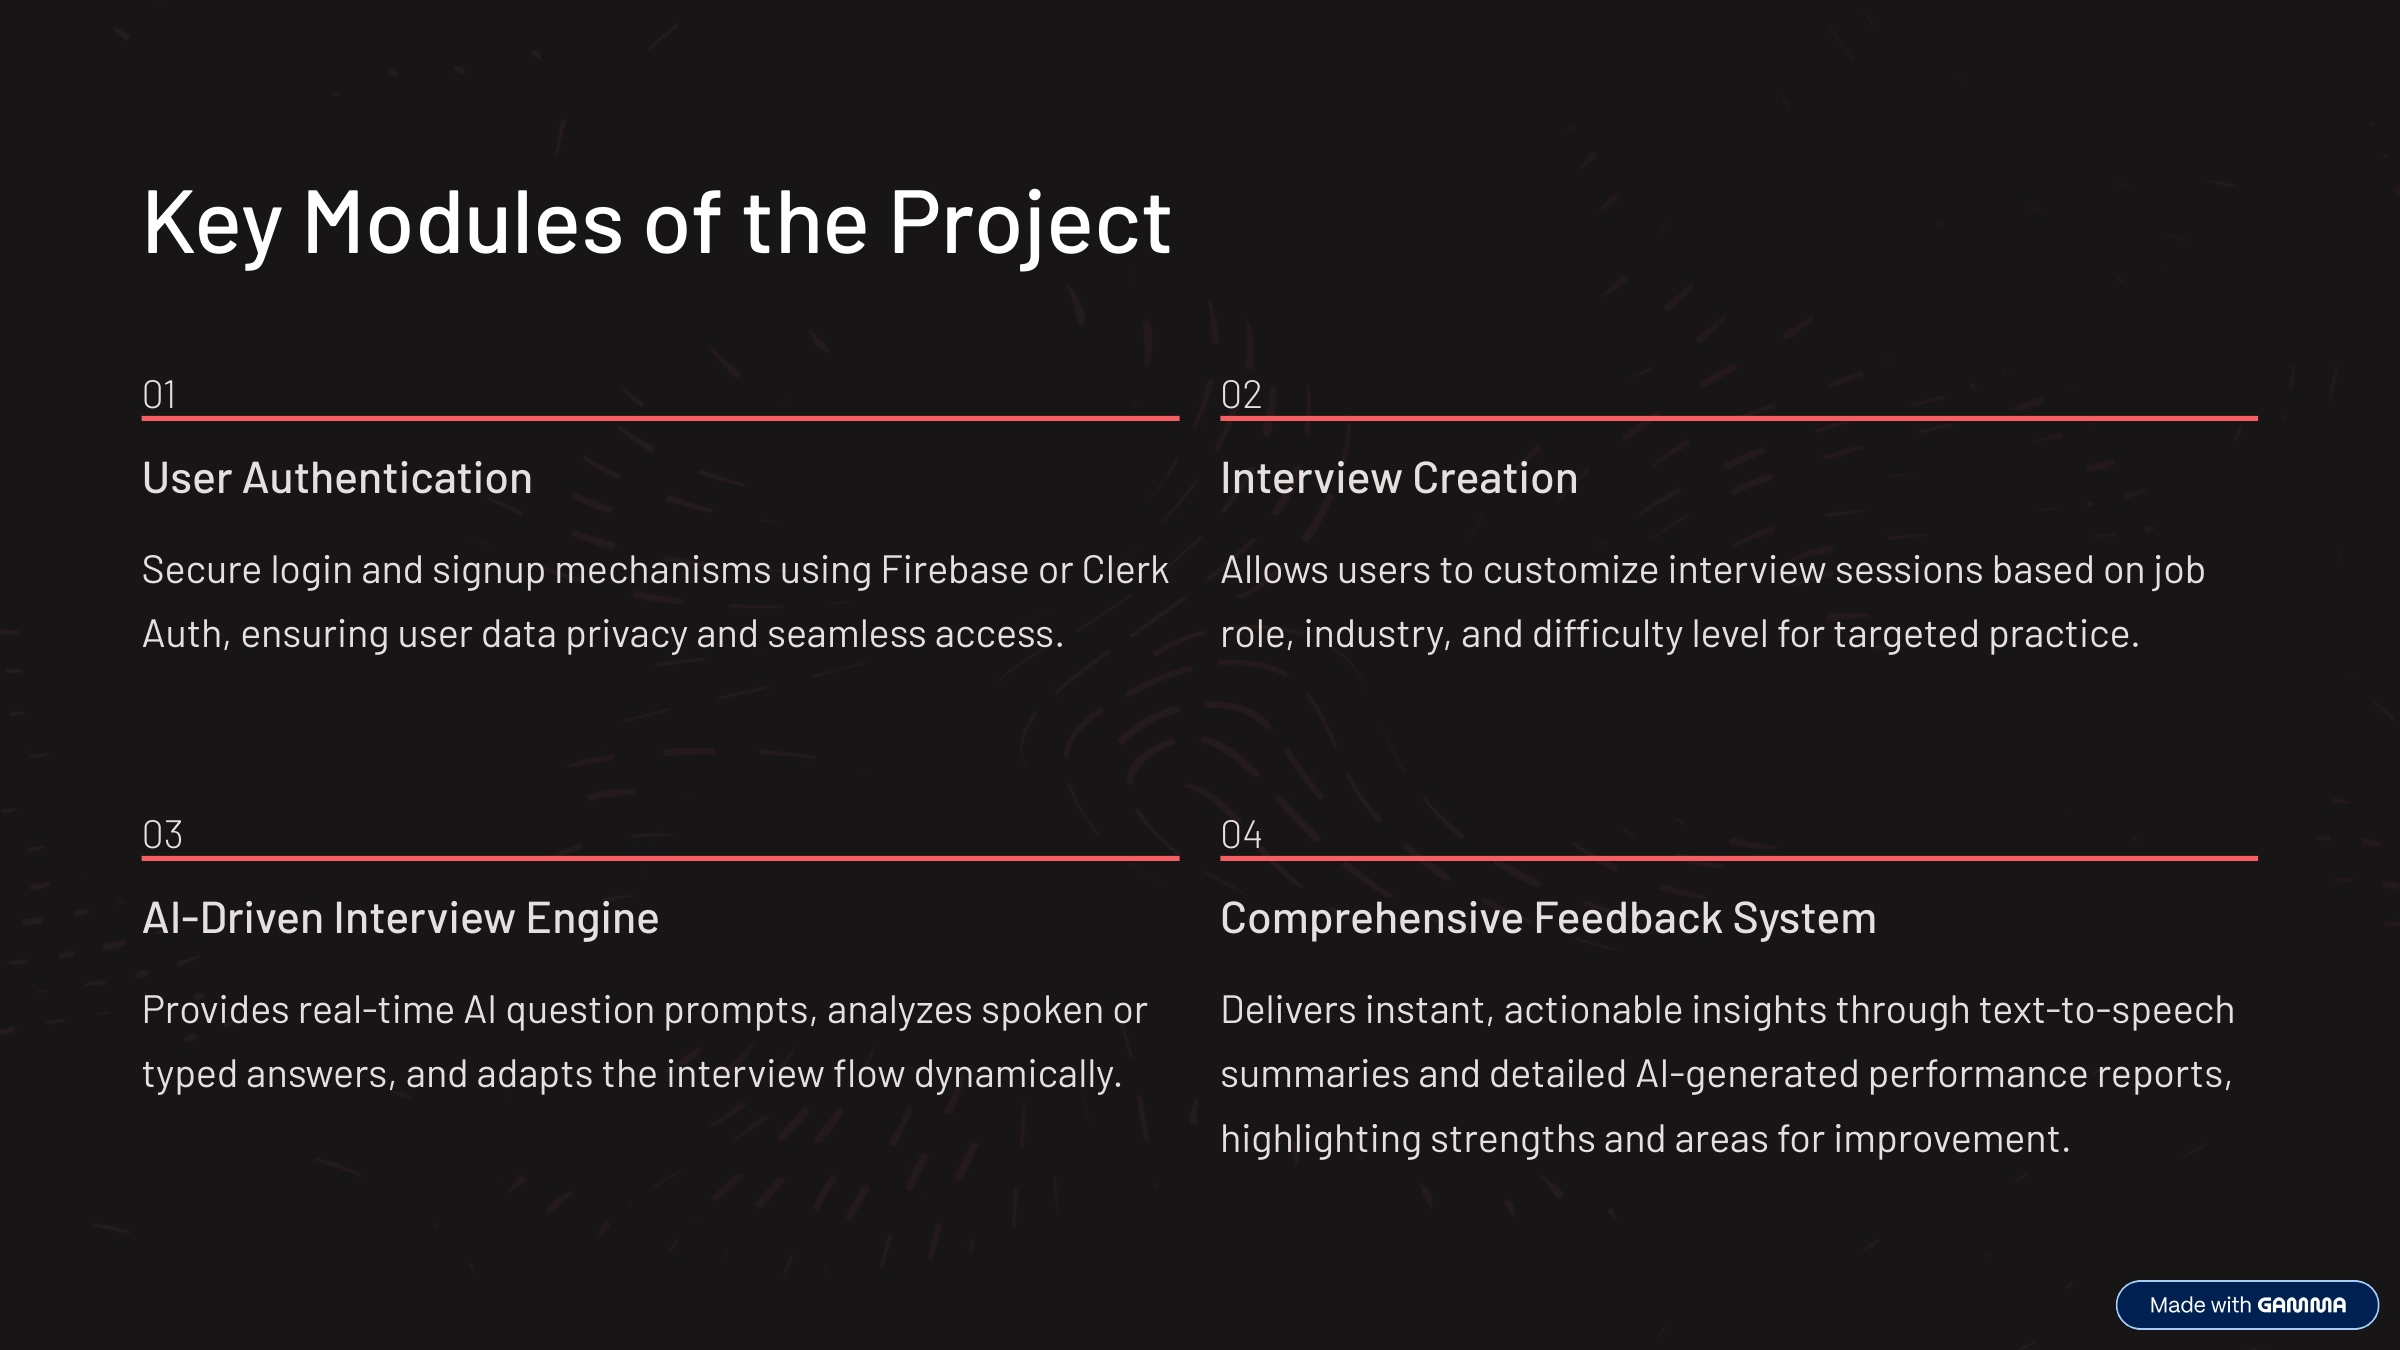

Key Modules of the Project
01
02

User Authentication
Interview Creation
Secure login and signup mechanisms using Firebase or Clerk Auth, ensuring user data privacy and seamless access.
Allows users to customize interview sessions based on job role, industry, and difficulty level for targeted practice.
03
04

AI-Driven Interview Engine
Comprehensive Feedback System
Provides real-time AI question prompts, analyzes spoken or typed answers, and adapts the interview flow dynamically.
Delivers instant, actionable insights through text-to-speech summaries and detailed AI-generated performance reports, highlighting strengths and areas for improvement.